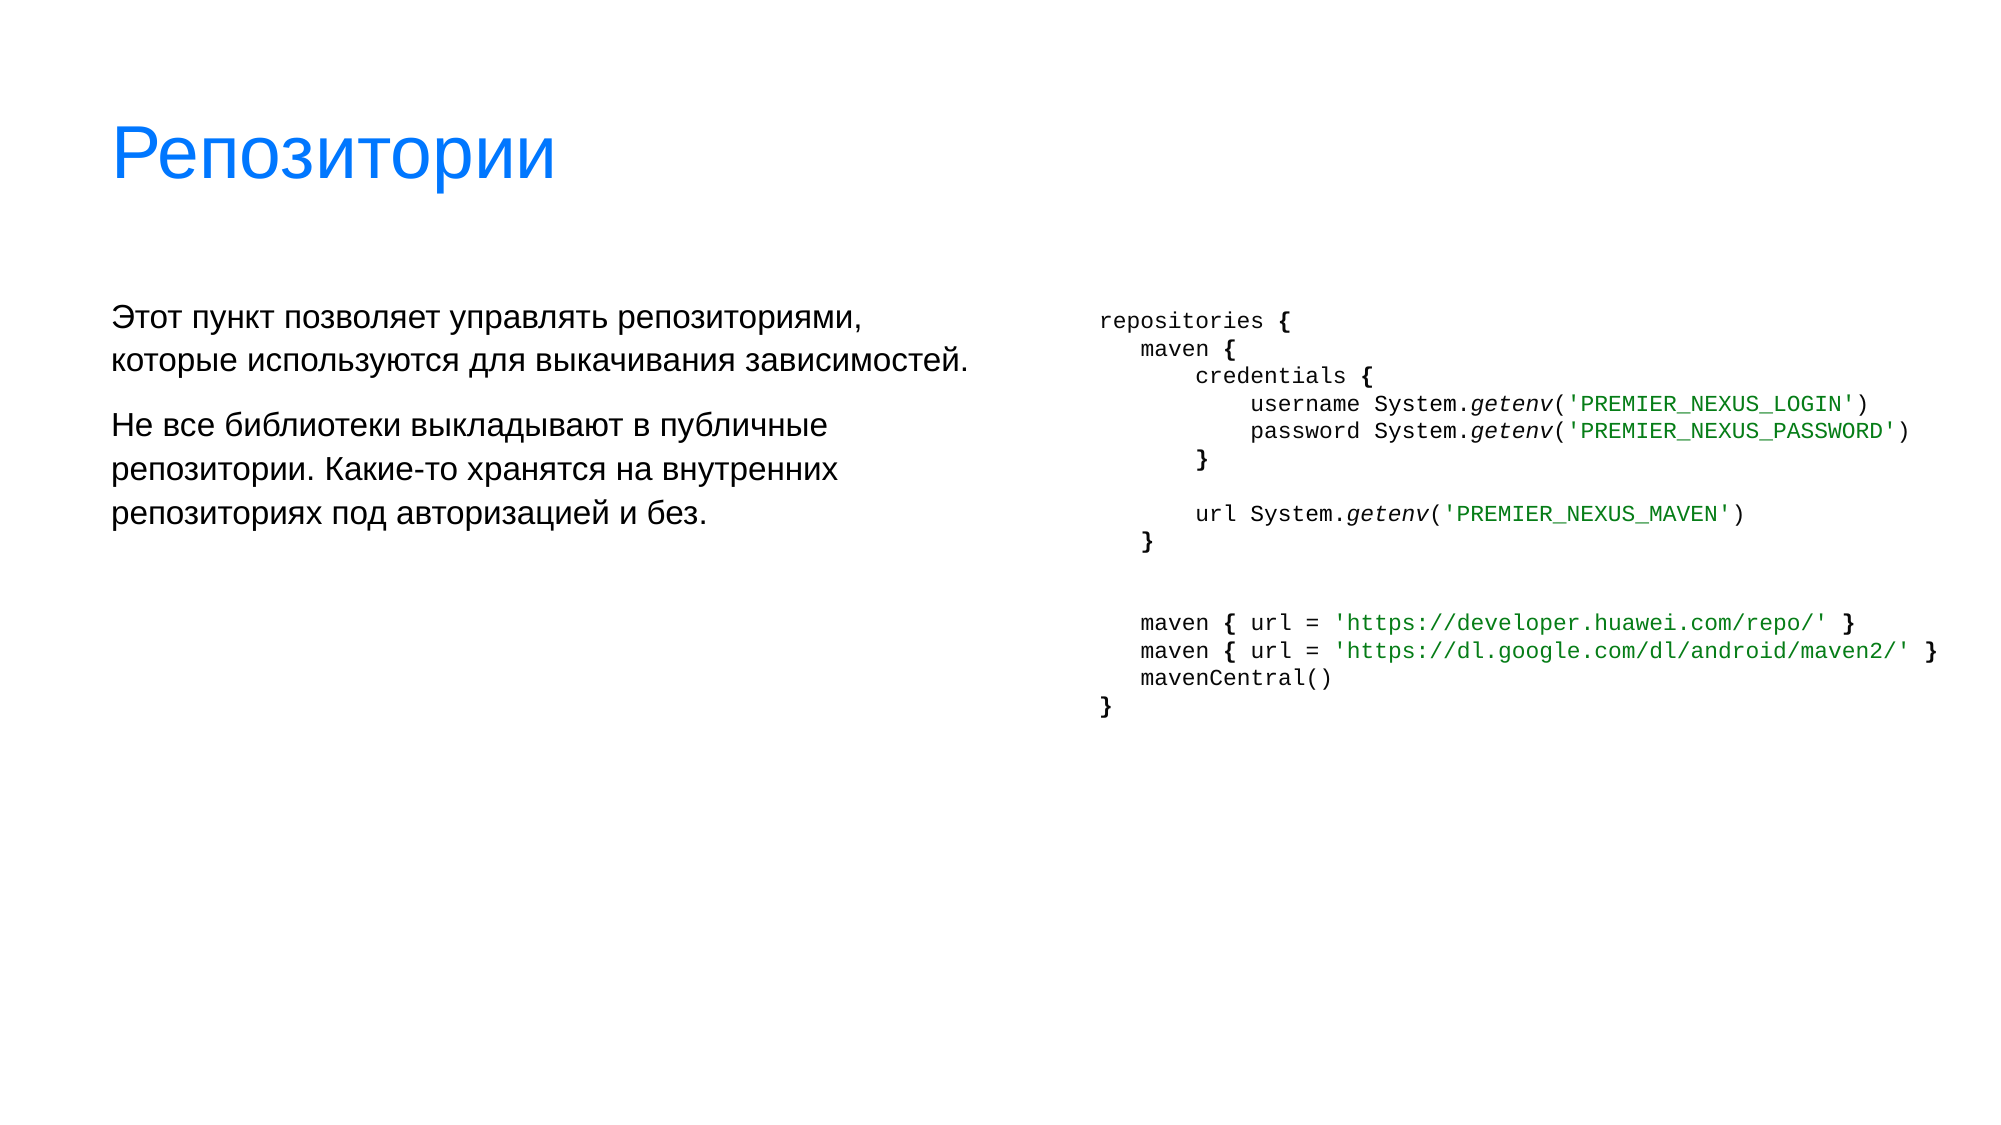

# Репозитории
Этот пункт позволяет управлять репозиториями, которые используются для выкачивания зависимостей.
Не все библиотеки выкладывают в публичные репозитории. Какие-то хранятся на внутренних репозиториях под авторизацией и без.

repositories {
   maven {
       credentials {
           username System.getenv('PREMIER_NEXUS_LOGIN')
           password System.getenv('PREMIER_NEXUS_PASSWORD')
       }

       url System.getenv('PREMIER_NEXUS_MAVEN')
   }

   maven { url = 'https://developer.huawei.com/repo/' }
   maven { url = 'https://dl.google.com/dl/android/maven2/' }
   mavenCentral()
}